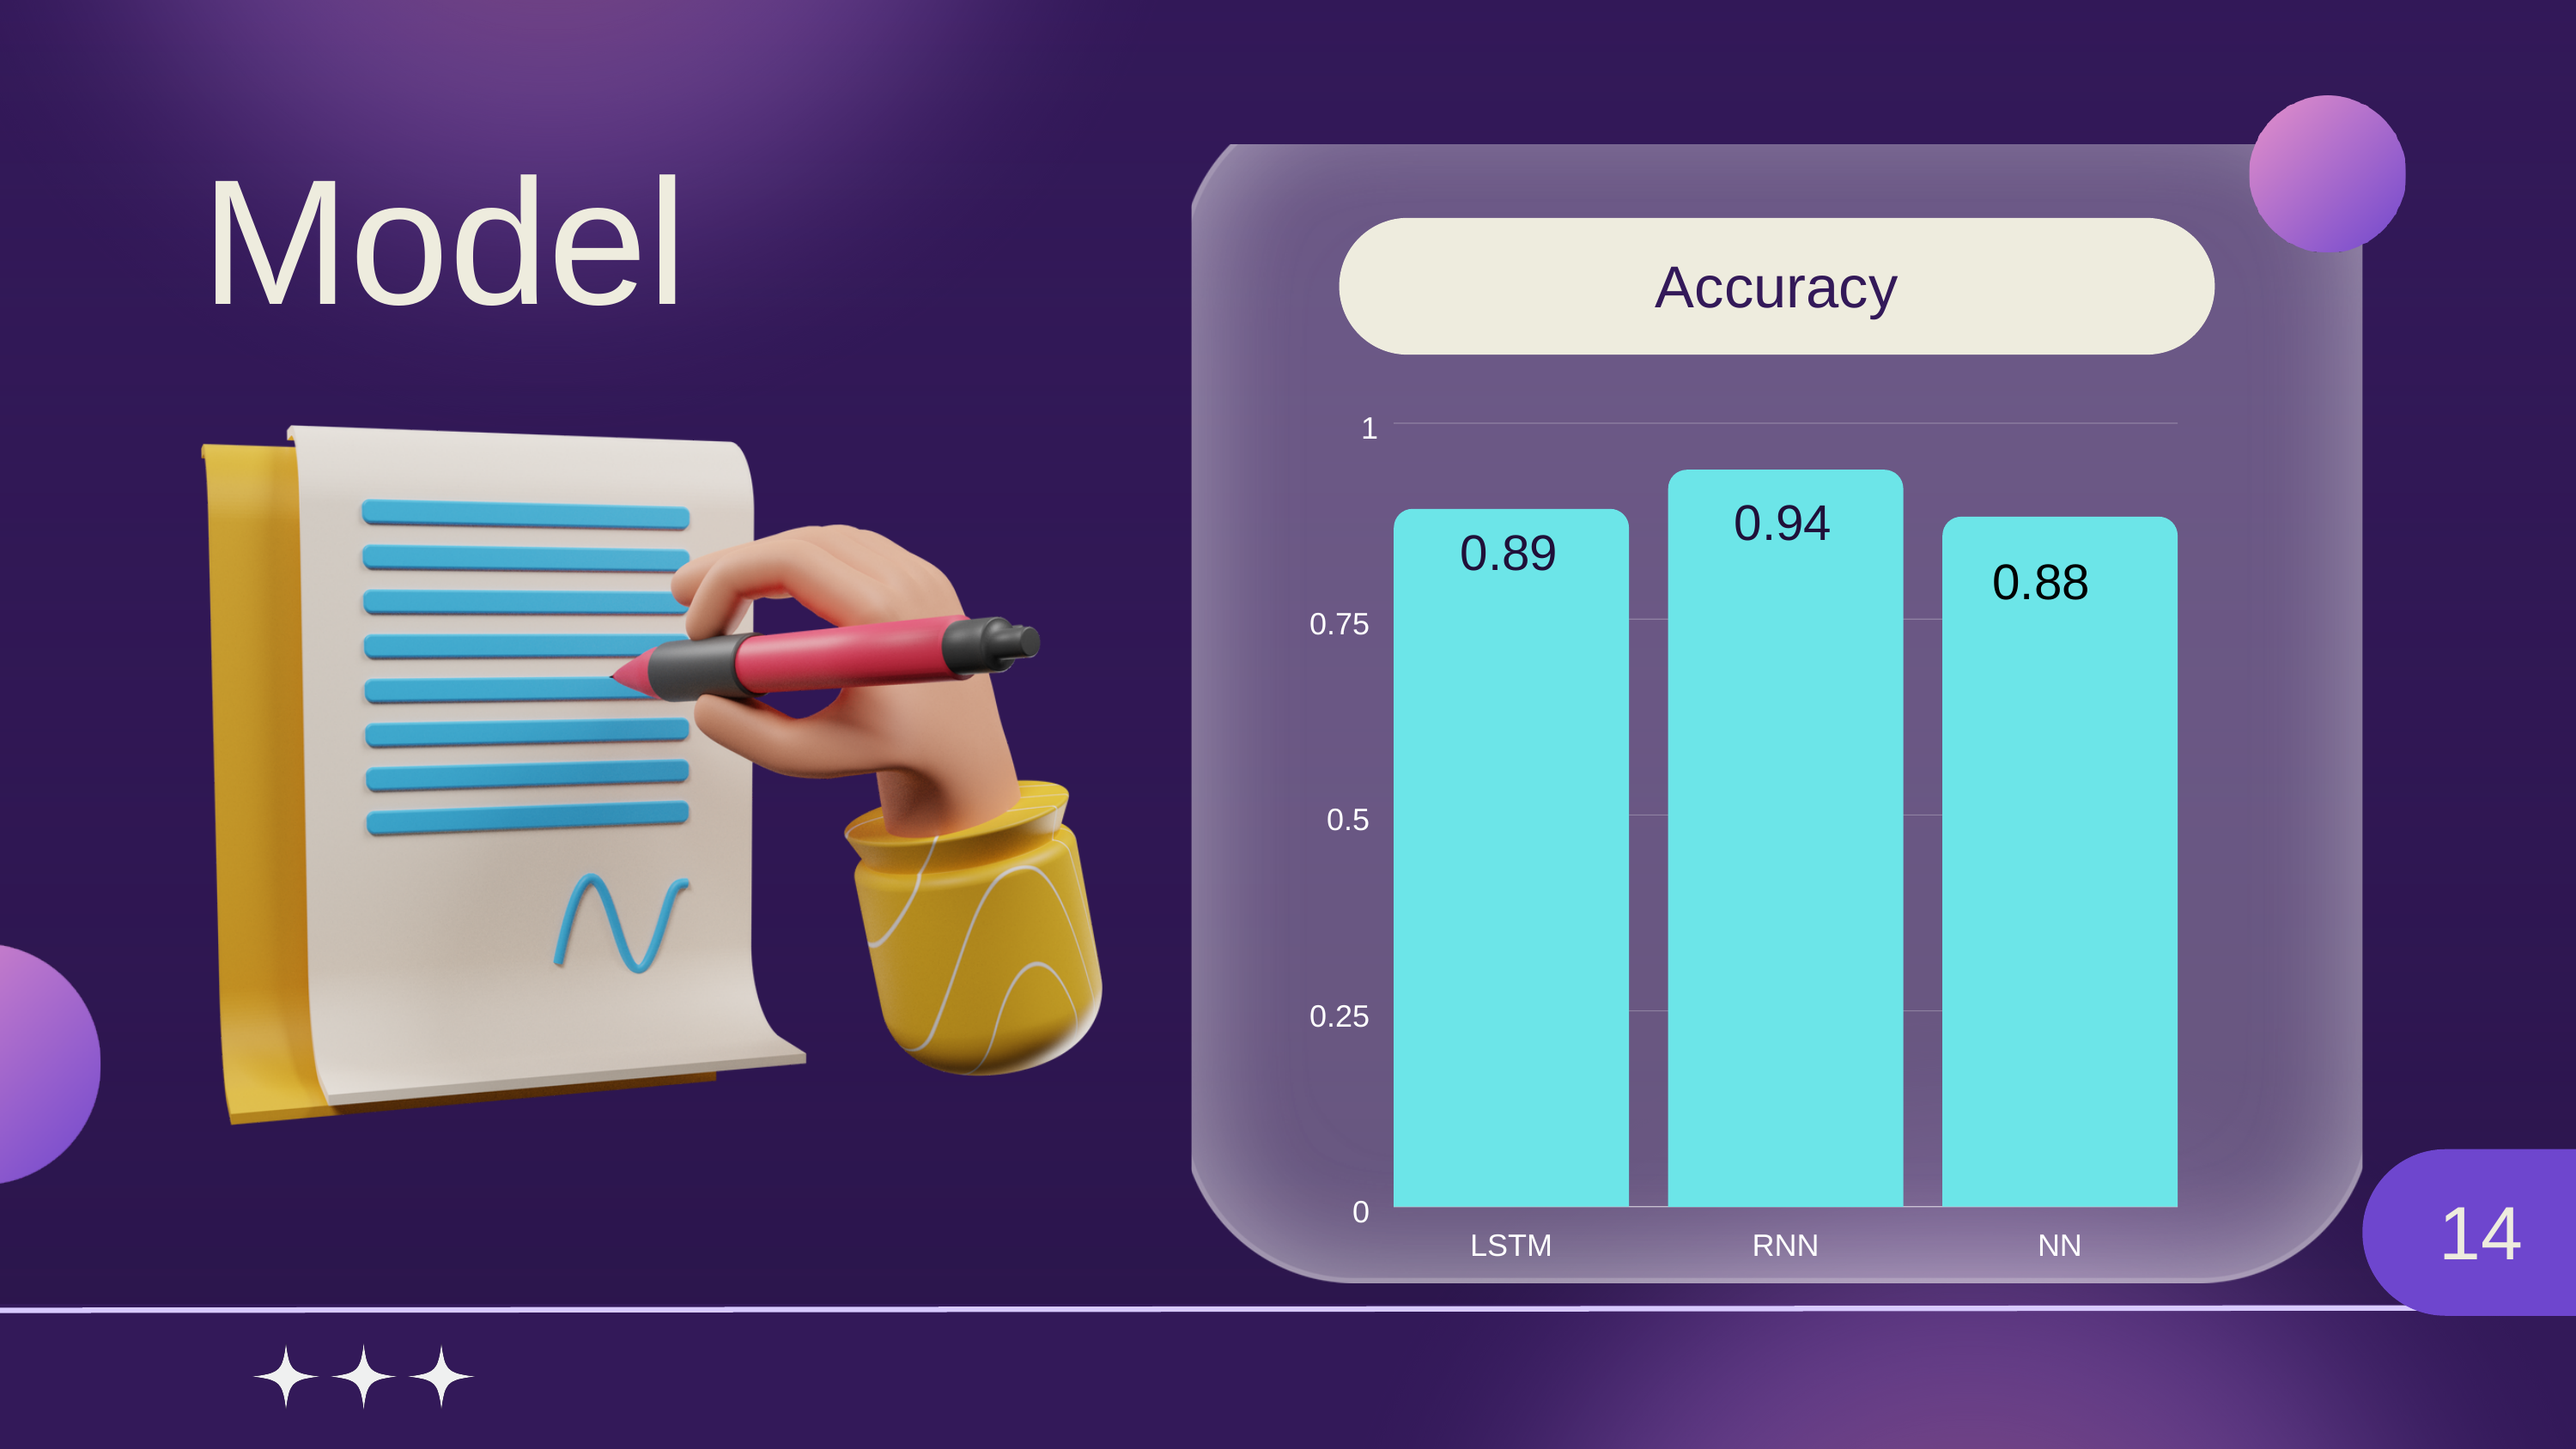

Model

Accuracy
1

0.75
0.5
0.25
0
LSTM
RNN
NN

0.94
0.89
0.88

14